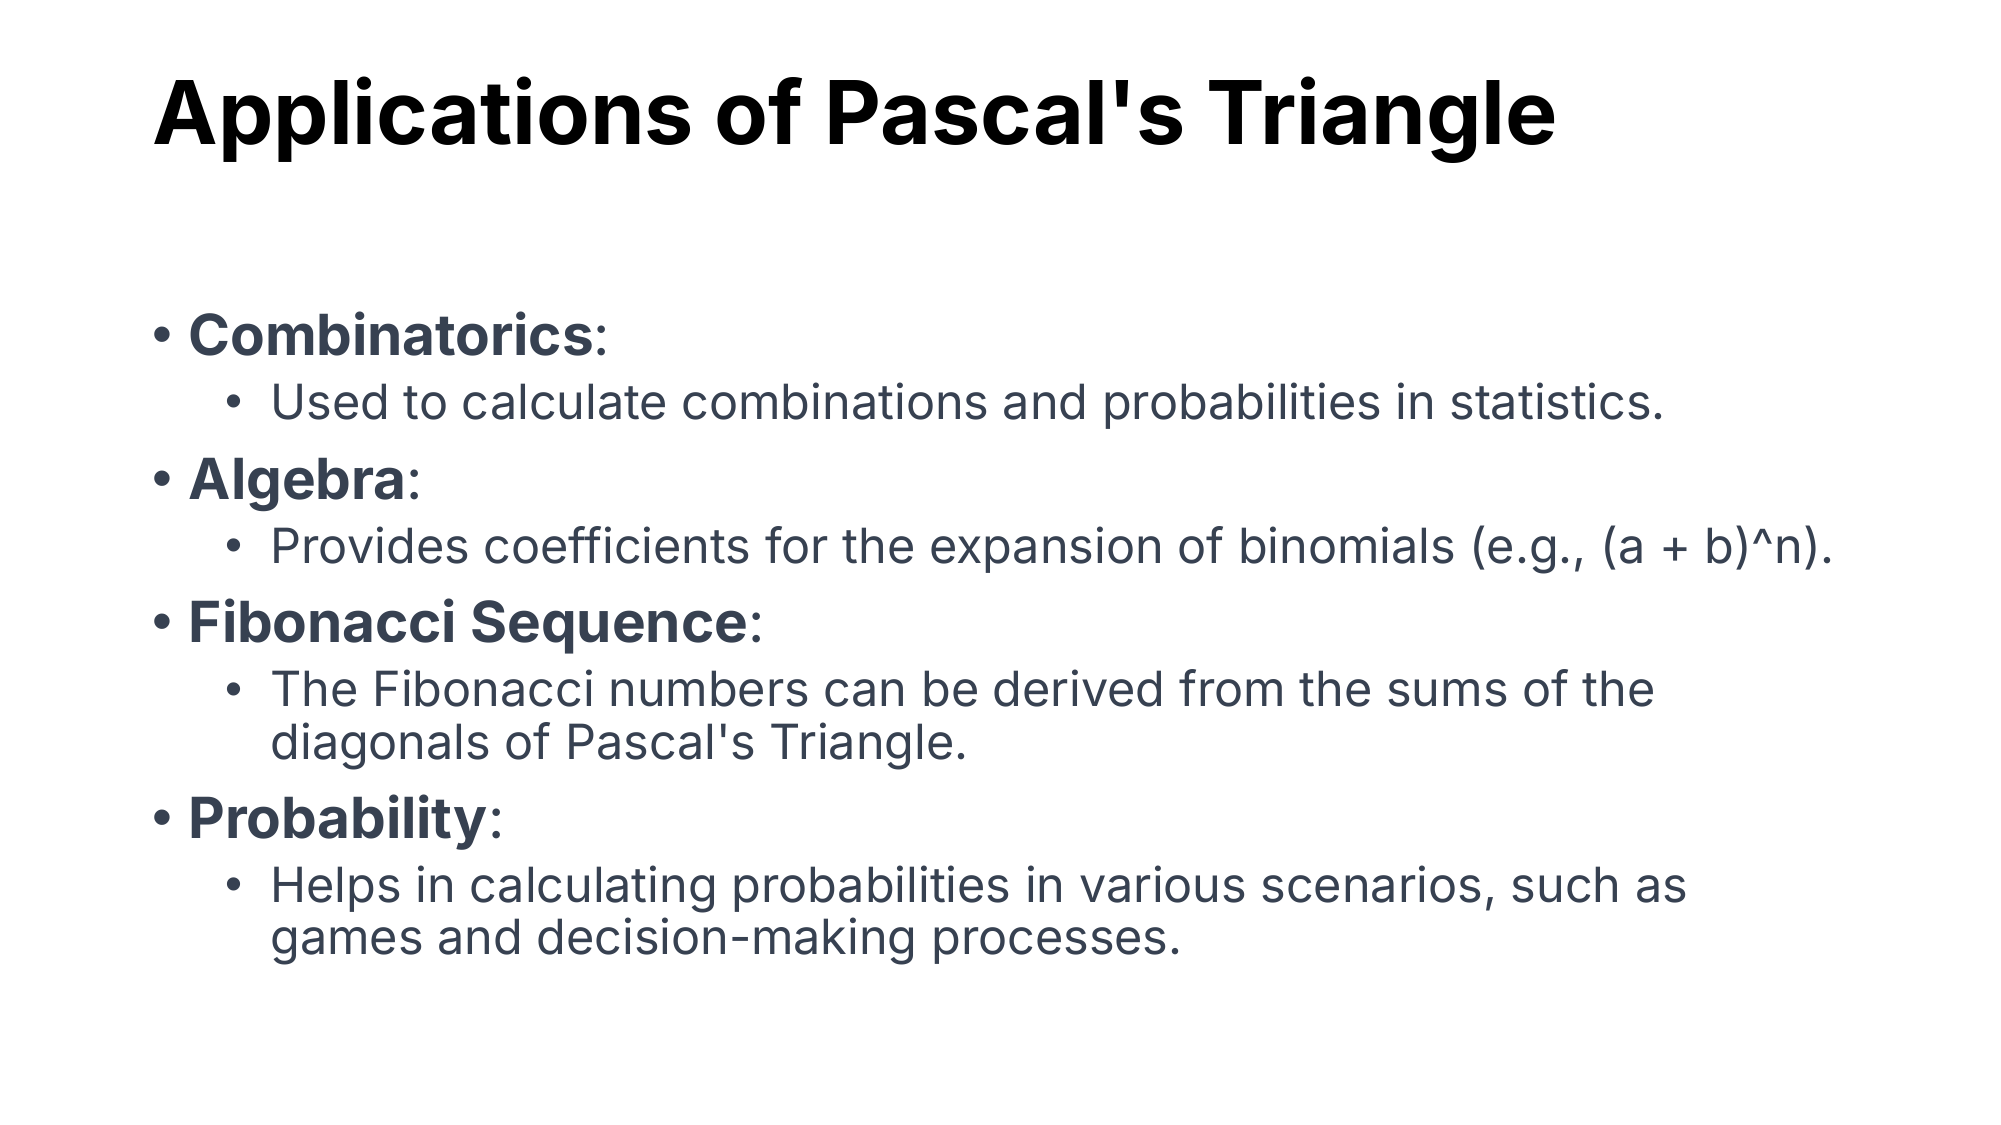

# Applications of Pascal's Triangle
Combinatorics:
Used to calculate combinations and probabilities in statistics.
Algebra:
Provides coefficients for the expansion of binomials (e.g., (a + b)^n).
Fibonacci Sequence:
The Fibonacci numbers can be derived from the sums of the diagonals of Pascal's Triangle.
Probability:
Helps in calculating probabilities in various scenarios, such as games and decision-making processes.